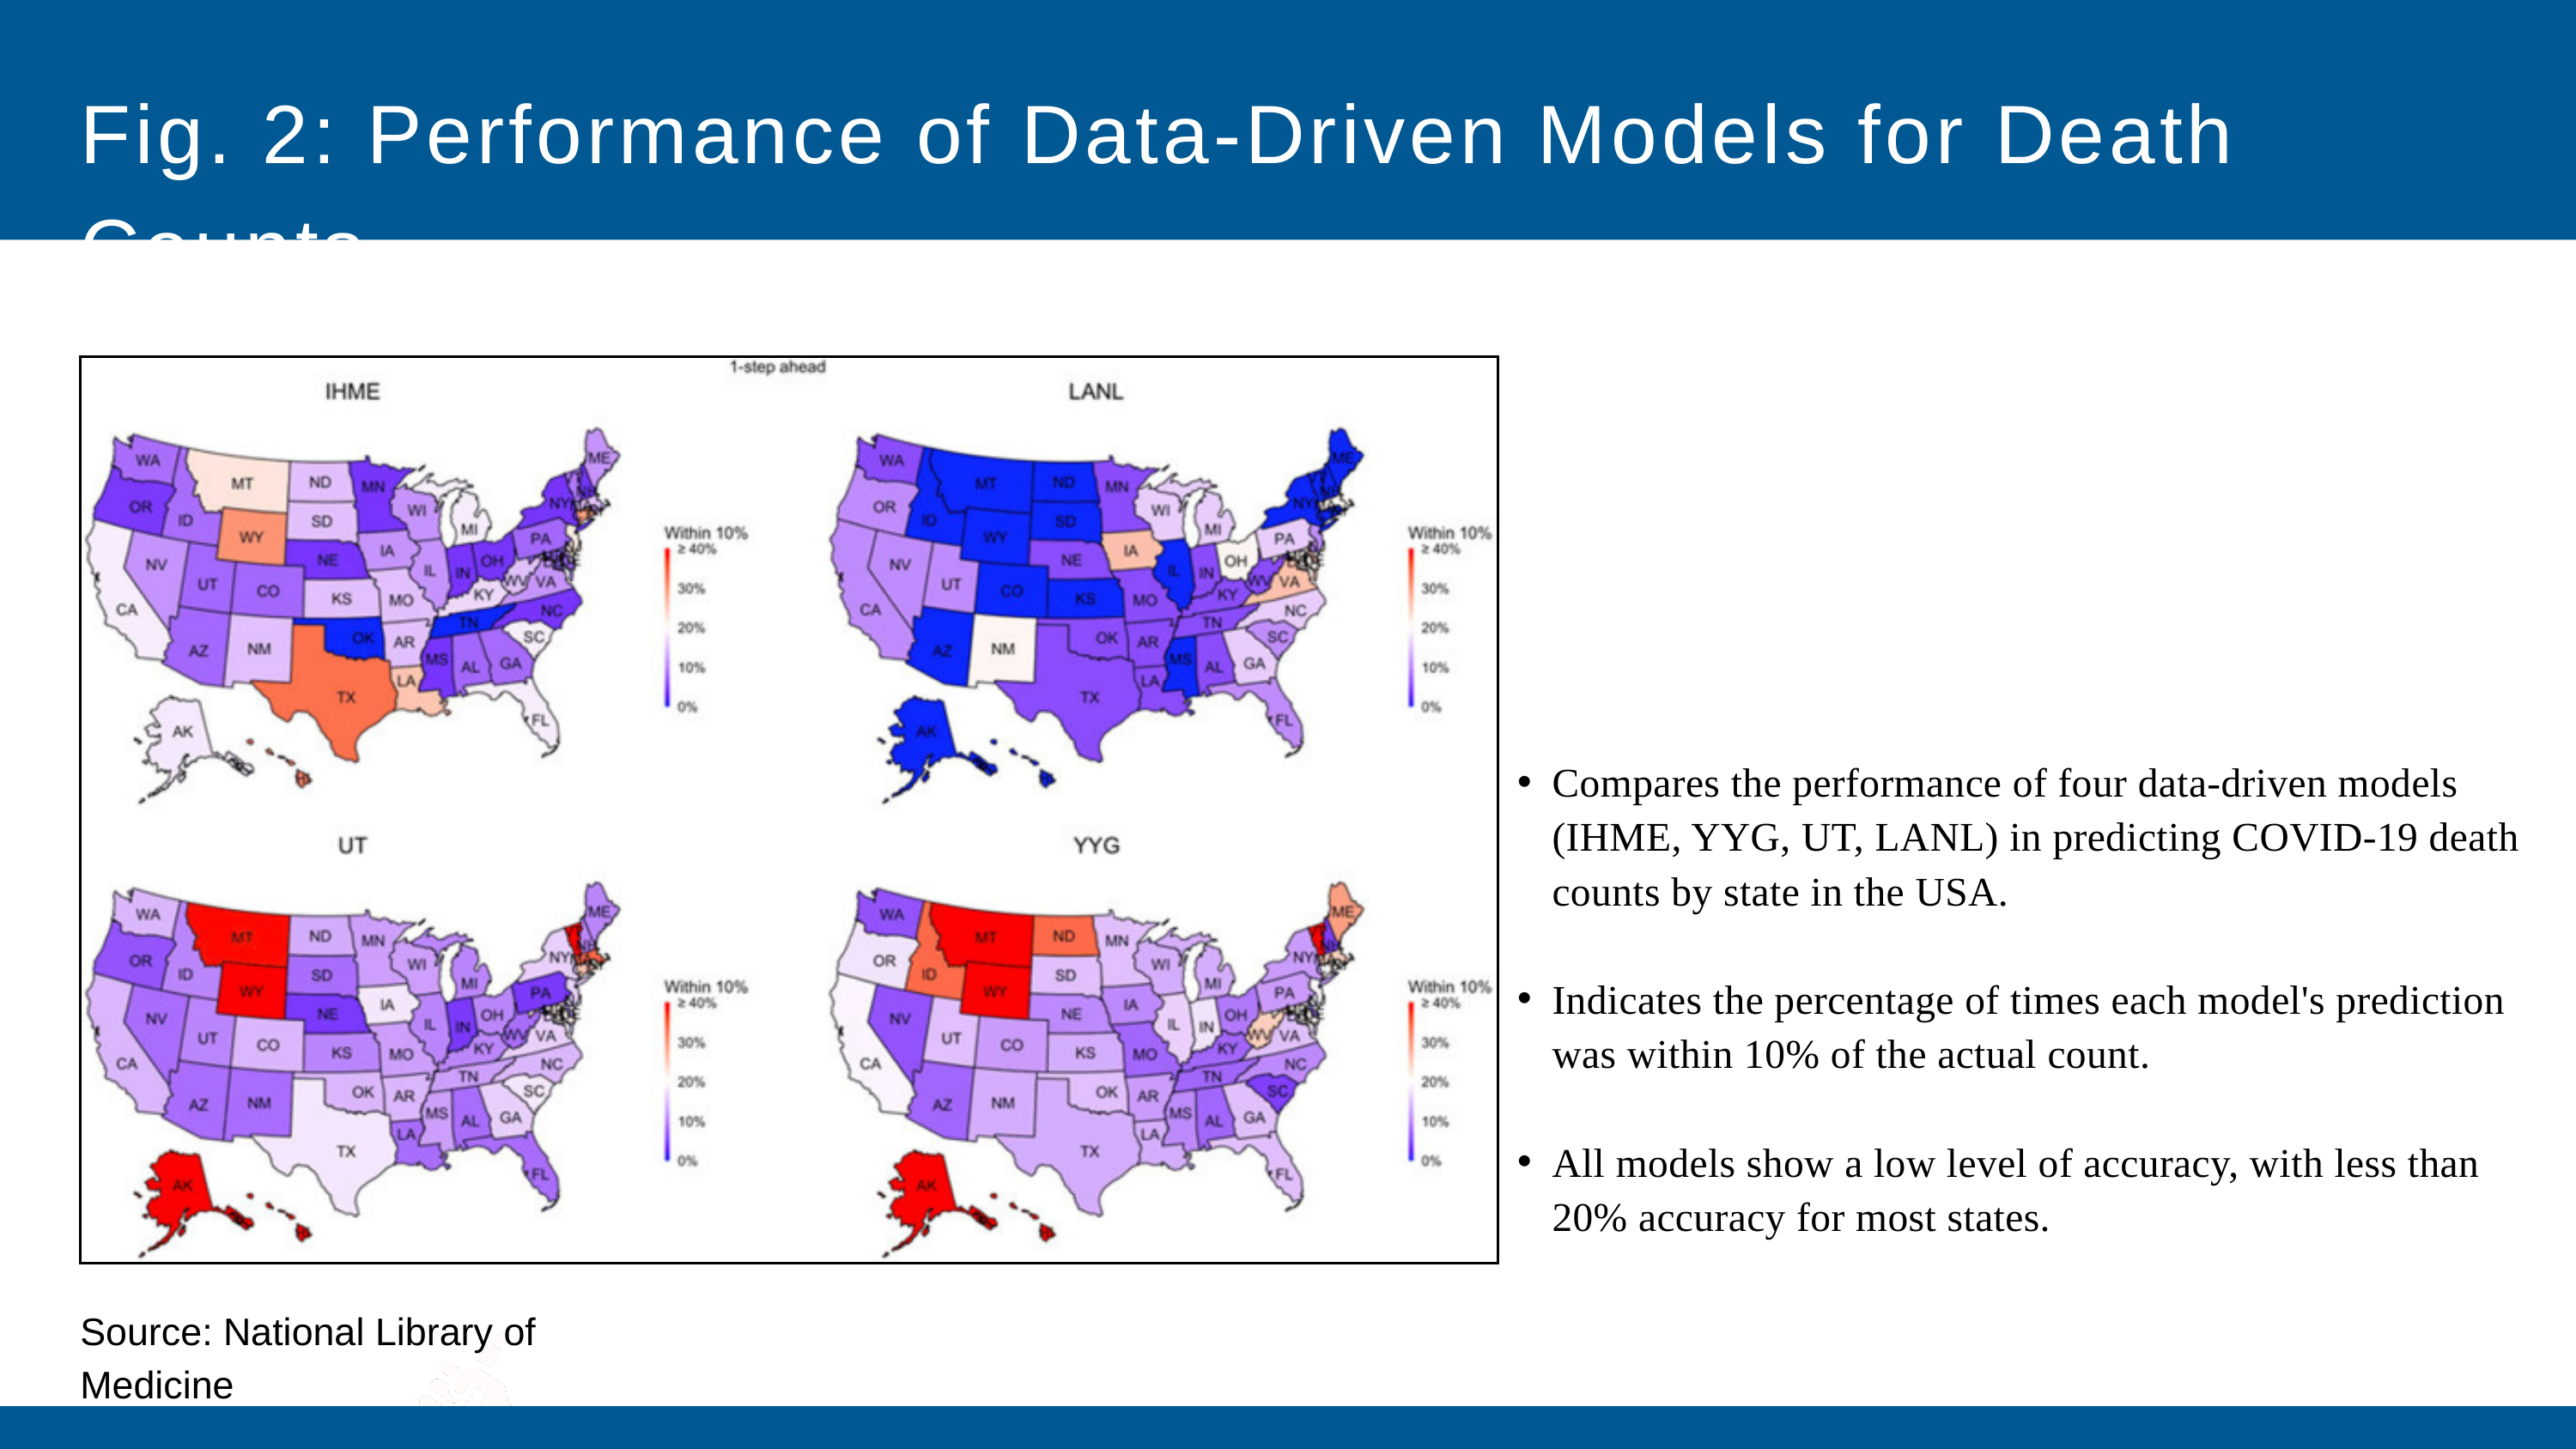

Fig. 2: Performance of Data-Driven Models for Death Counts

Compares the performance of four data-driven models (IHME, YYG, UT, LANL) in predicting COVID-19 death counts by state in the USA.

Indicates the percentage of times each model's prediction was within 10% of the actual count.

All models show a low level of accuracy, with less than 20% accuracy for most states.
Source: National Library of Medicine